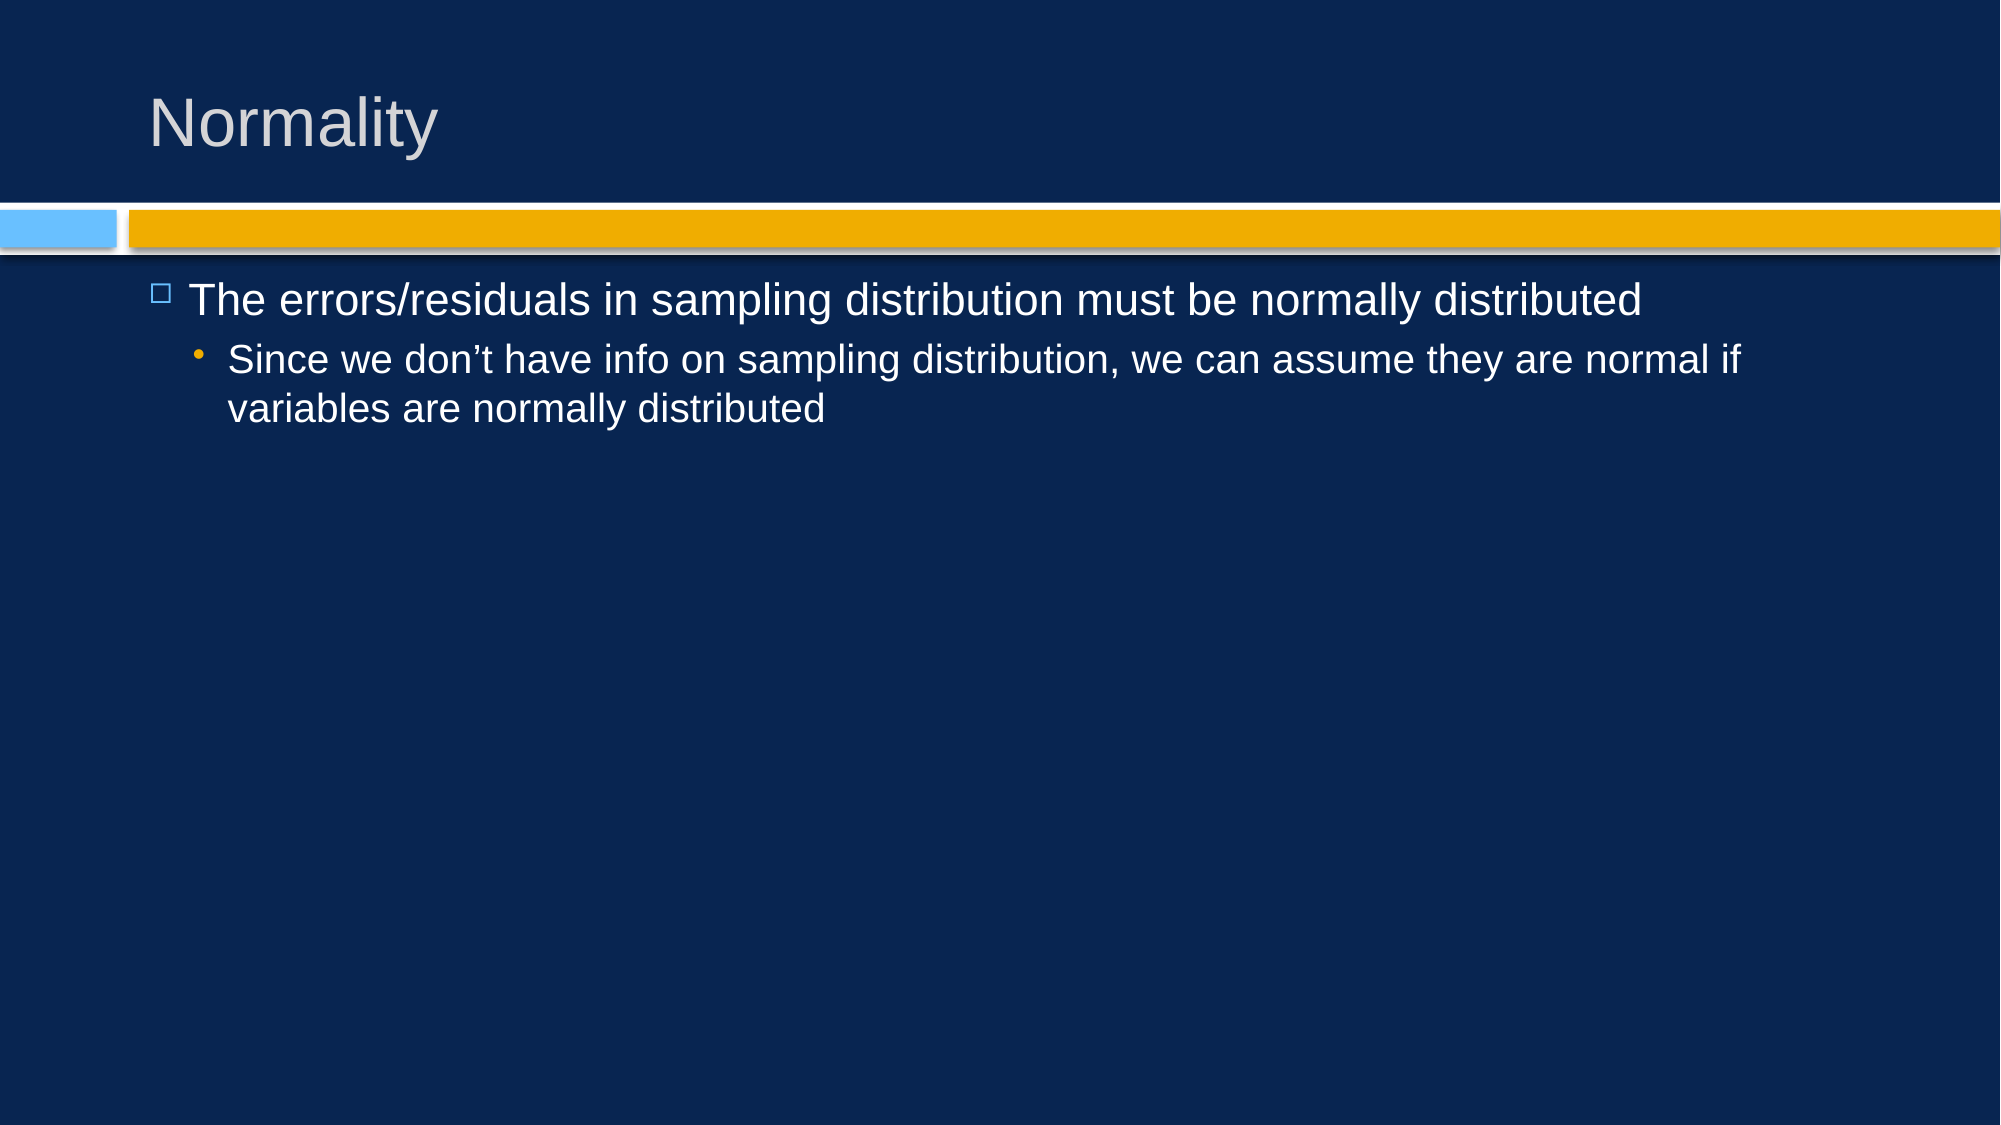

# Normality
The errors/residuals in sampling distribution must be normally distributed
Since we don’t have info on sampling distribution, we can assume they are normal if variables are normally distributed